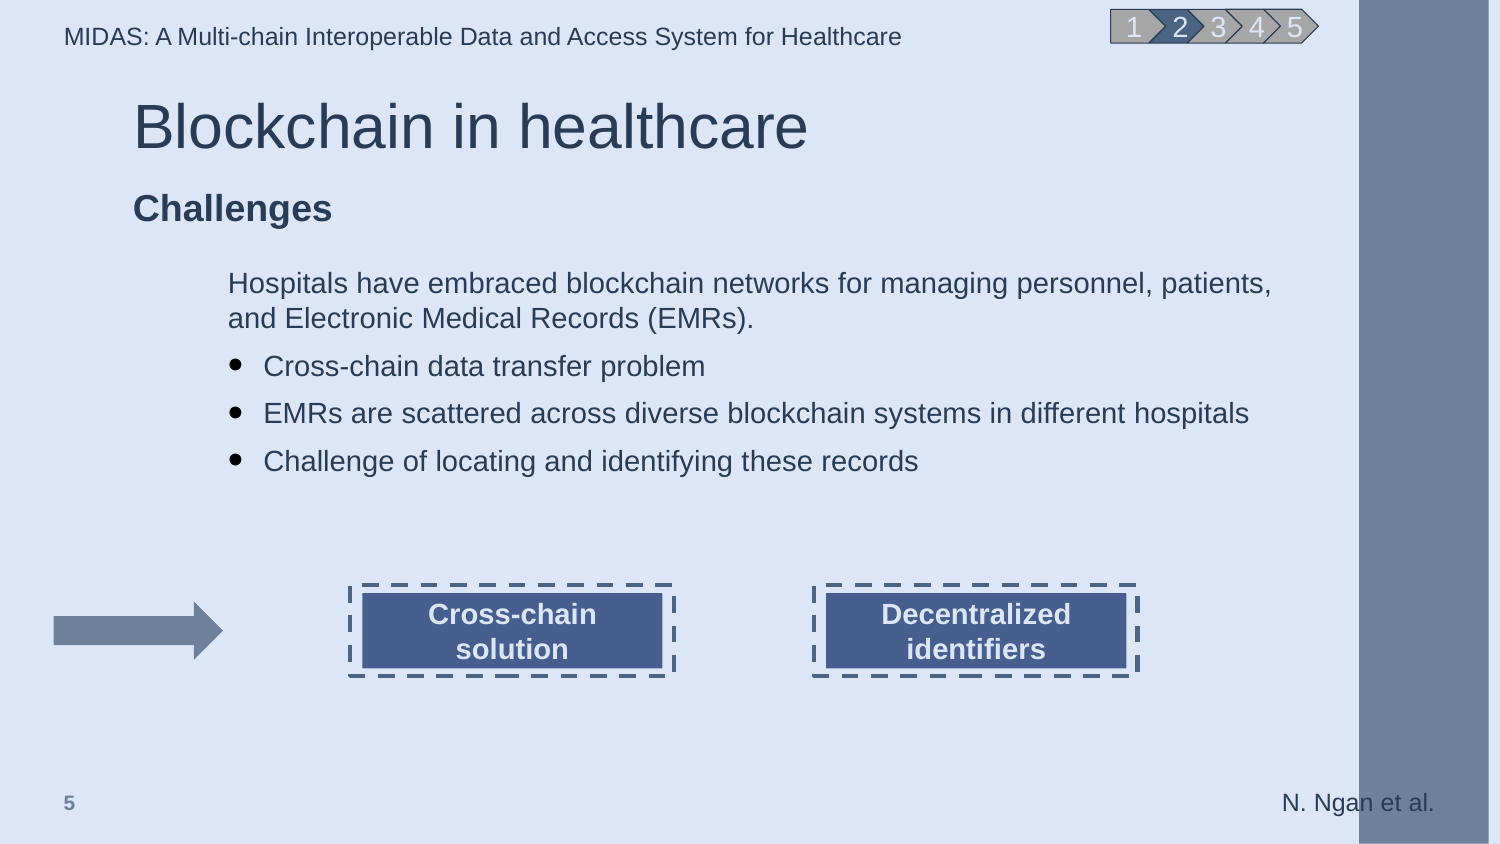

4
5
1
2
3
# Blockchain in healthcare
Challenges
Hospitals have embraced blockchain networks for managing personnel, patients, and Electronic Medical Records (EMRs).
Cross-chain data transfer problem
EMRs are scattered across diverse blockchain systems in different hospitals
Challenge of locating and identifying these records

Cross-chain solution

Decentralized identifiers

5